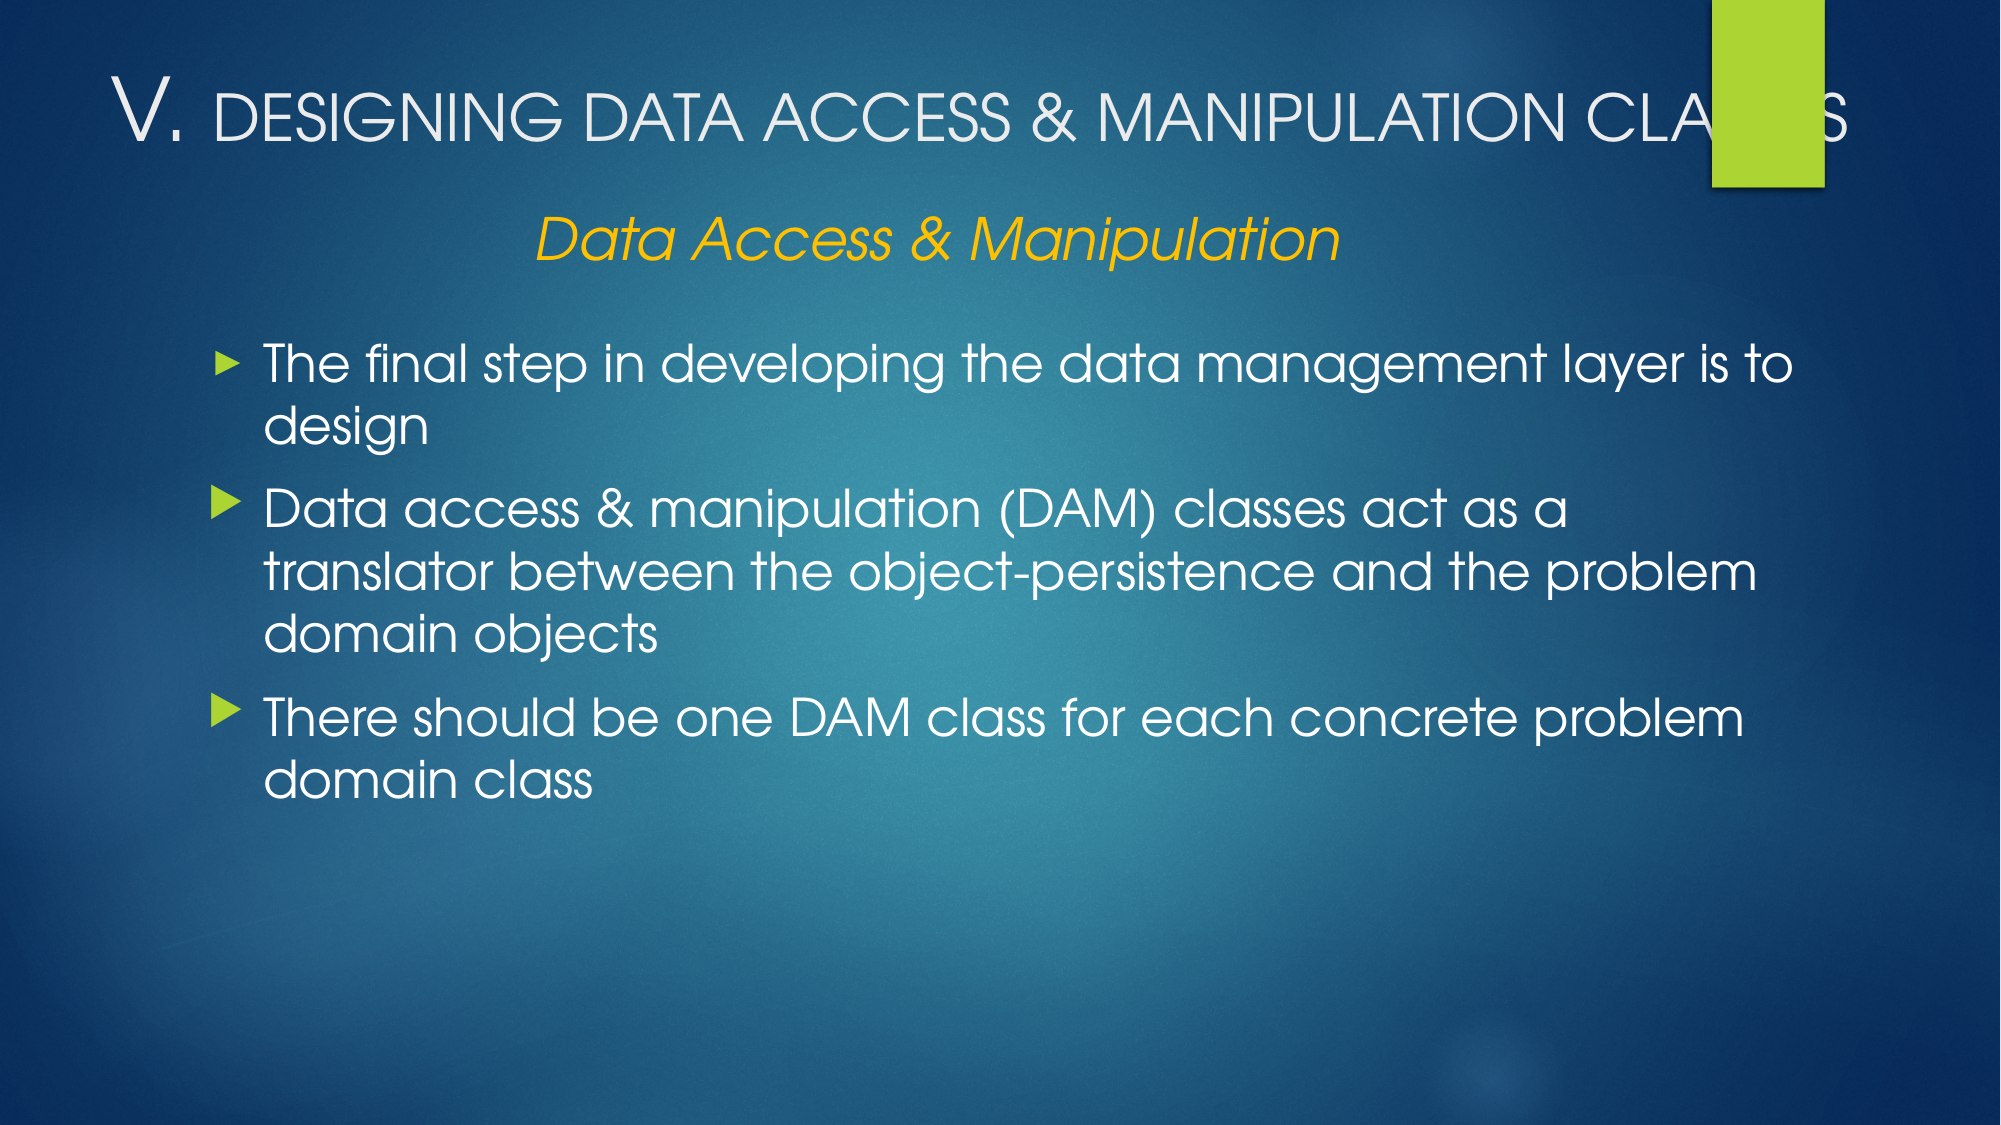

# V. DESIGNING DATA ACCESS & MANIPULATION CLASSES
40
 Data Access & Manipulation

The final step in developing the data management layer is to design
Data access & manipulation (DAM) classes act as a translator between the object-persistence and the problem domain objects
There should be one DAM class for each concrete problem domain class